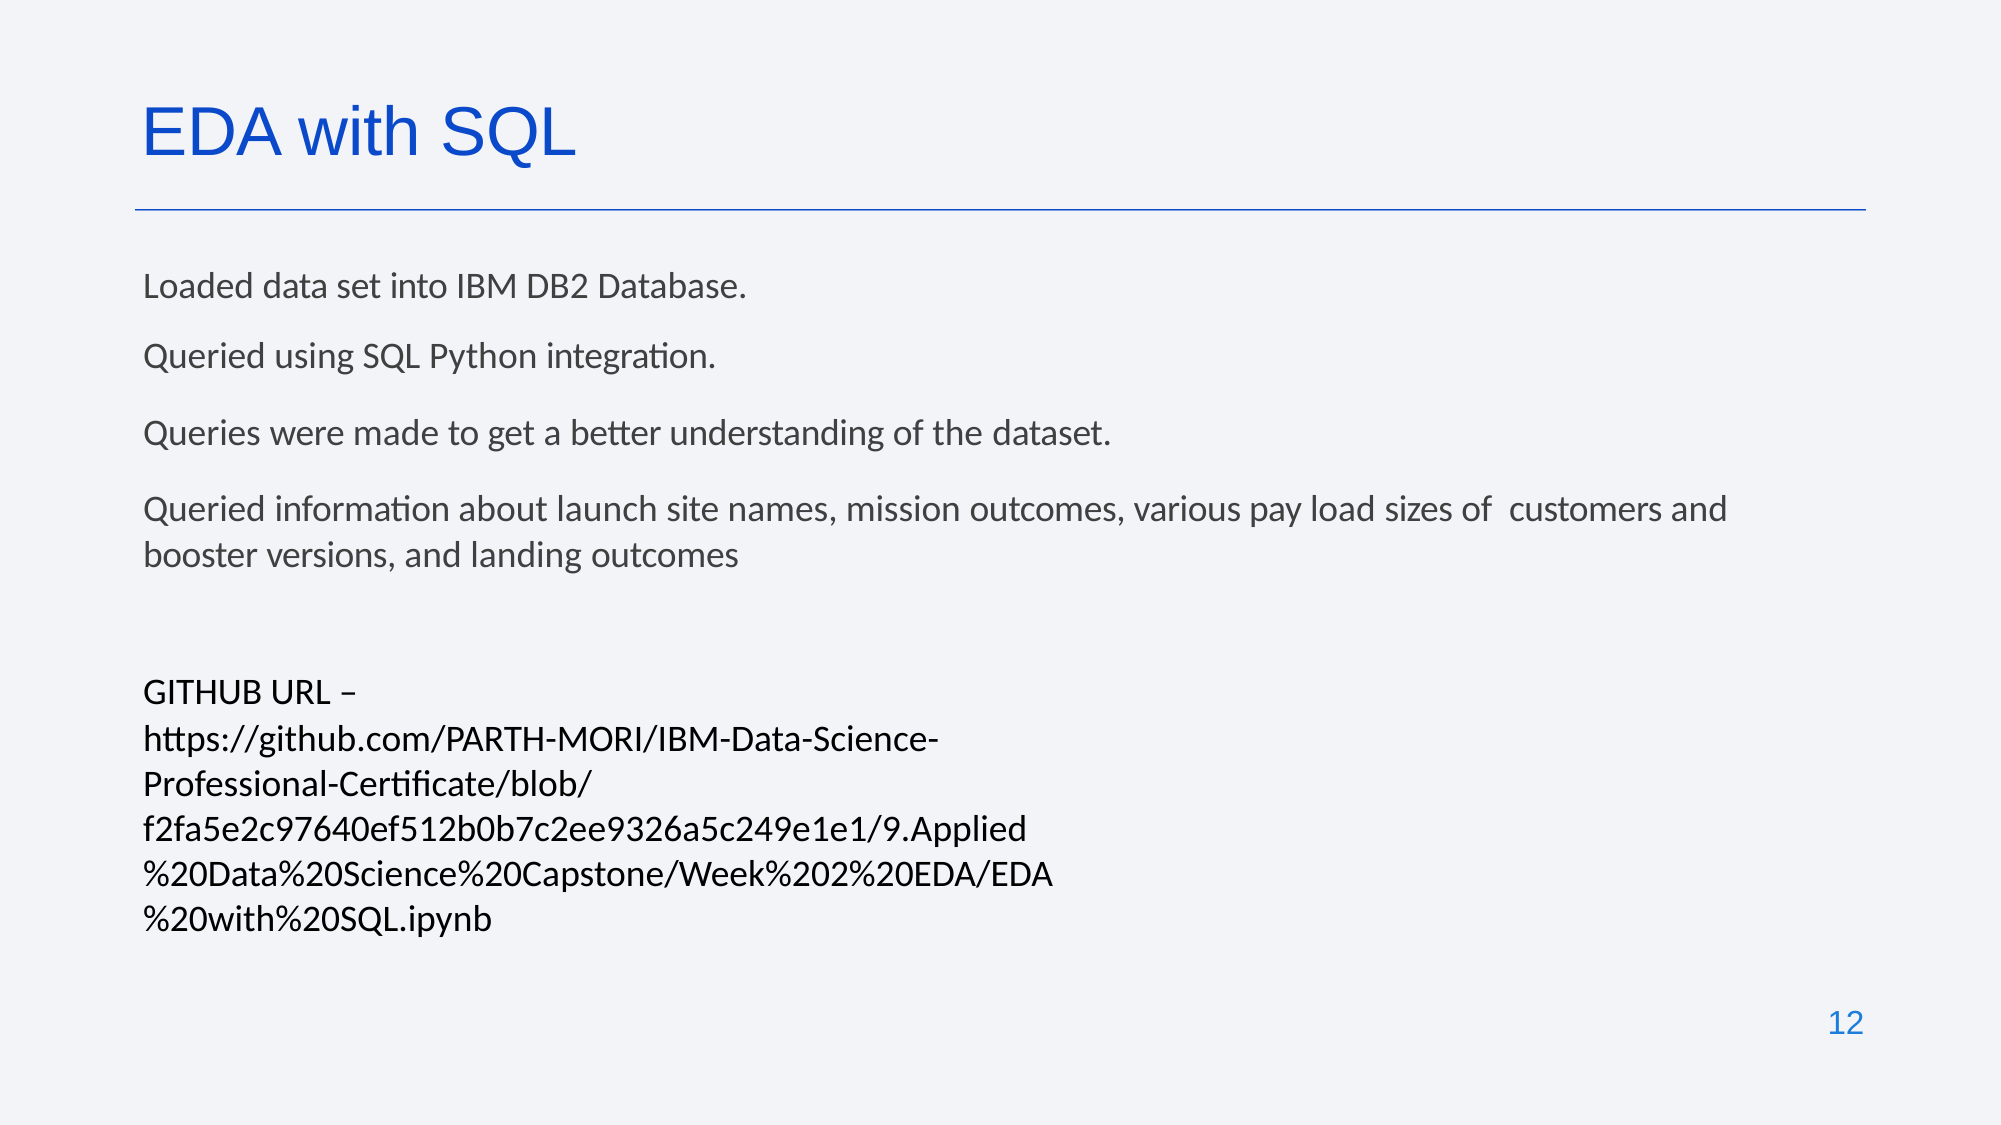

EDA with SQL
Loaded data set into IBM DB2 Database.
Queried using SQL Python integration.
Queries were made to get a better understanding of the dataset.
Queried information about launch site names, mission outcomes, various pay load sizes of  customers and booster versions, and landing outcomes
GITHUB URL –
https://github.com/PARTH-MORI/IBM-Data-Science-Professional-Certificate/blob/f2fa5e2c97640ef512b0b7c2ee9326a5c249e1e1/9.Applied%20Data%20Science%20Capstone/Week%202%20EDA/EDA%20with%20SQL.ipynb
12